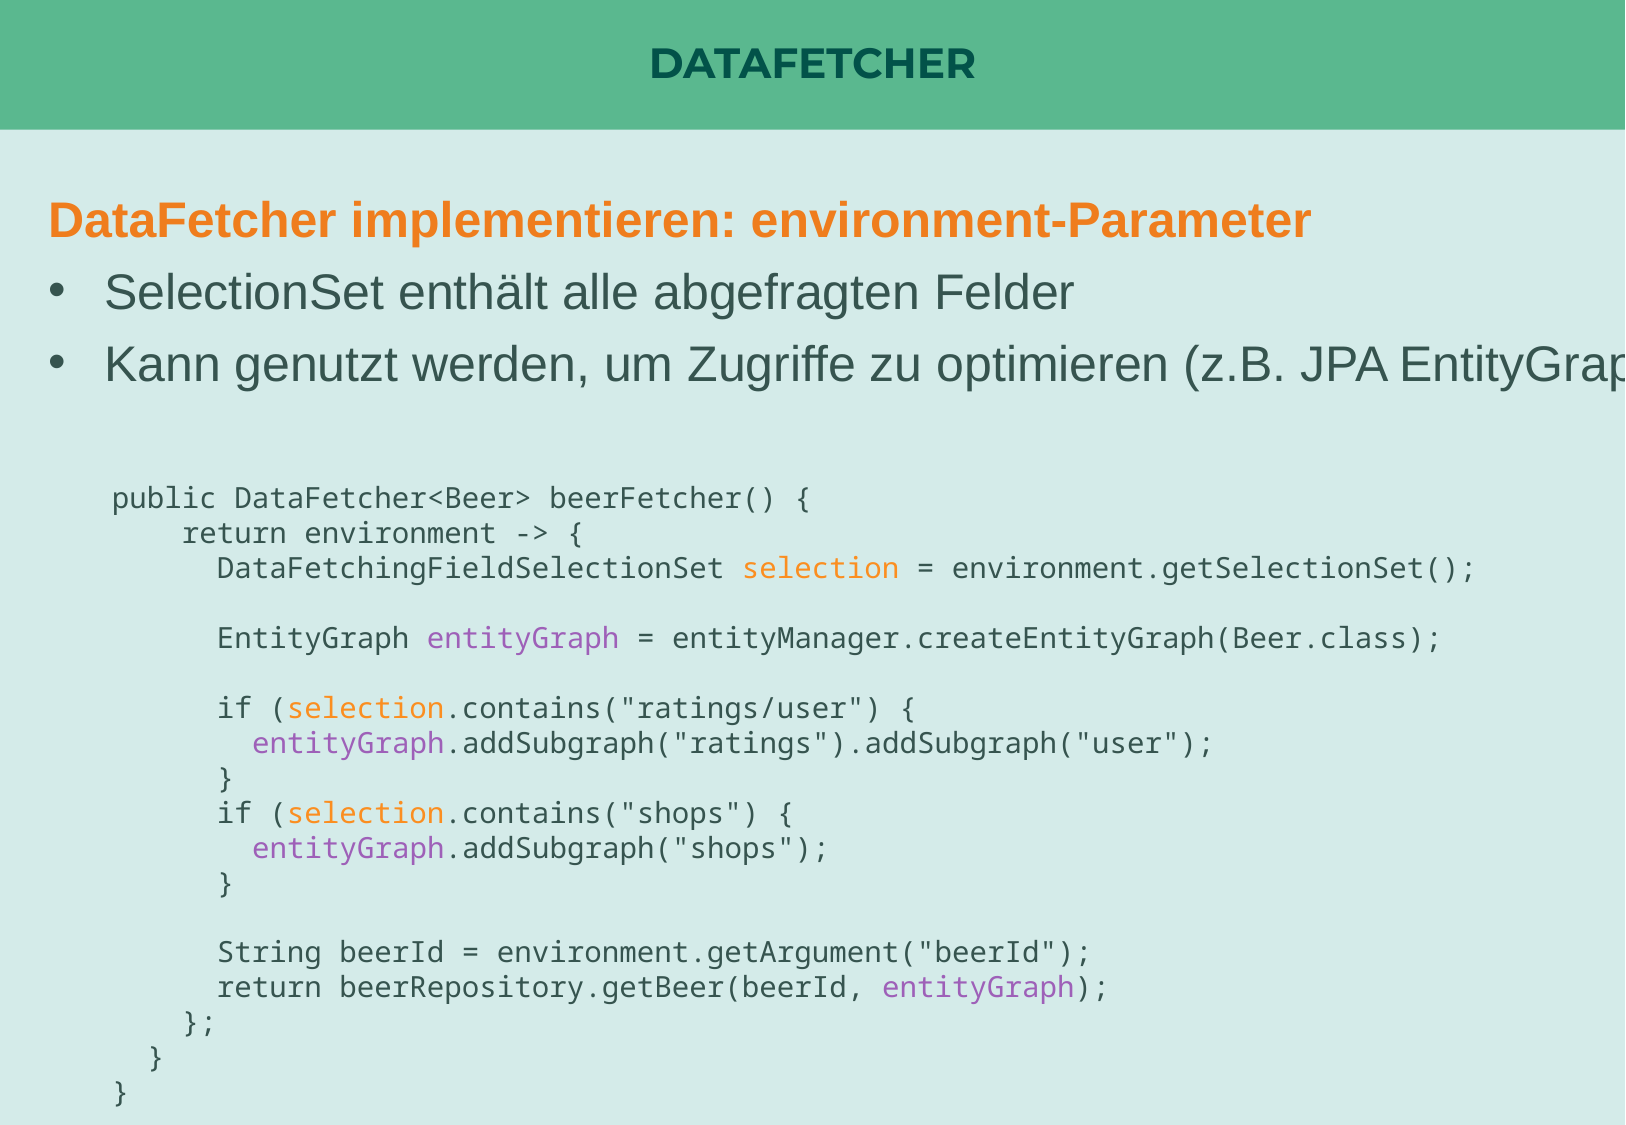

# DataFetcher
DataFetcher implementieren: environment-Parameter
SelectionSet enthält alle abgefragten Felder
Kann genutzt werden, um Zugriffe zu optimieren (z.B. JPA EntityGraph)
public DataFetcher<Beer> beerFetcher() {
    return environment -> {
      DataFetchingFieldSelectionSet selection = environment.getSelectionSet();

      EntityGraph entityGraph = entityManager.createEntityGraph(Beer.class);

      if (selection.contains("ratings/user") {
        entityGraph.addSubgraph("ratings").addSubgraph("user");
      }
      if (selection.contains("shops") {
        entityGraph.addSubgraph("shops");
      }

      String beerId = environment.getArgument("beerId");
      return beerRepository.getBeer(beerId, entityGraph);
    };
  }
}

}